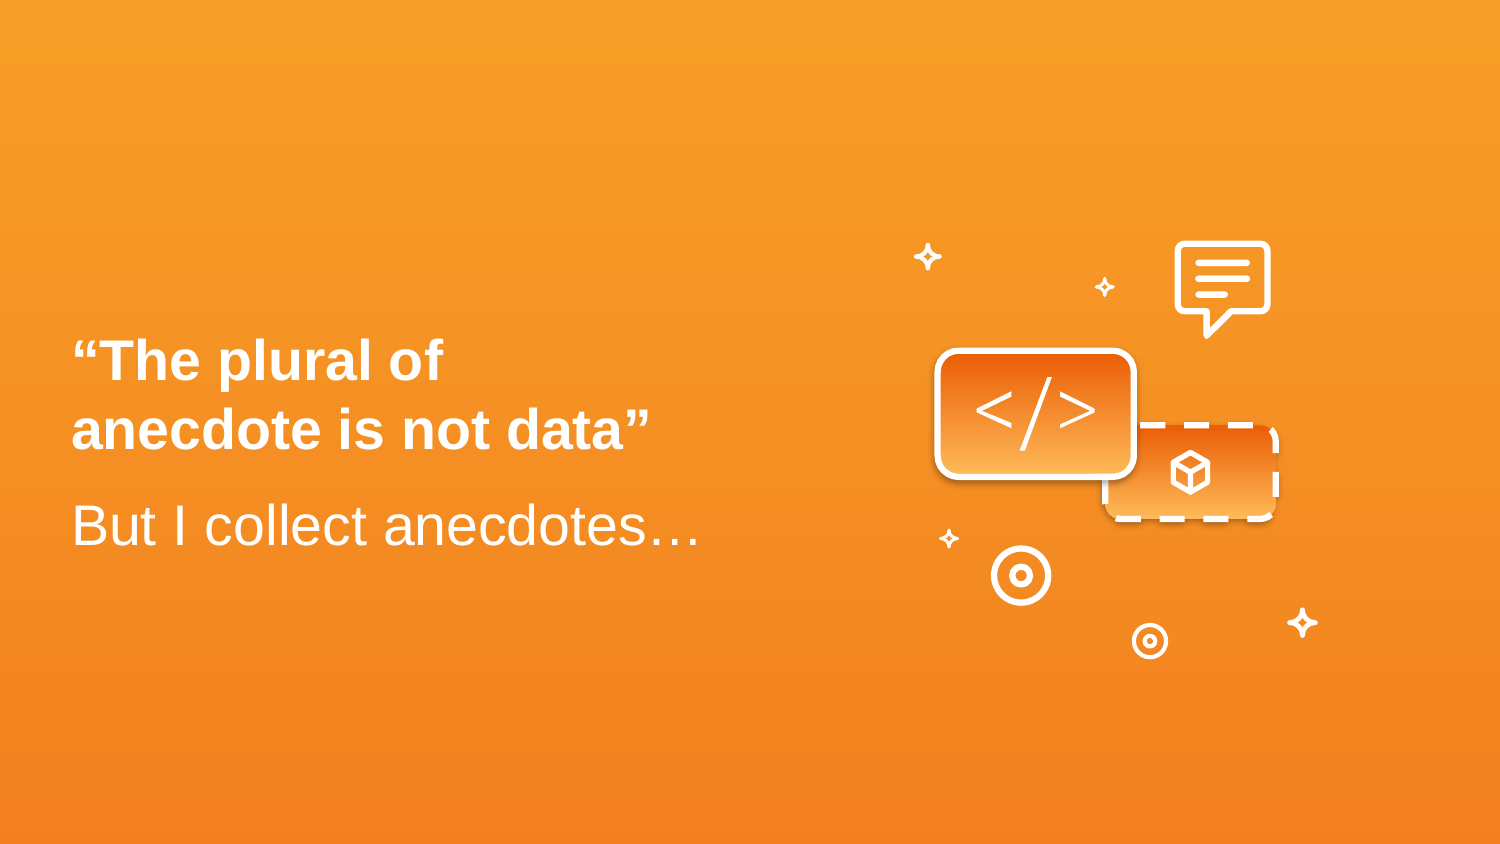

“The plural of anecdote is not data”

But I collect anecdotes…